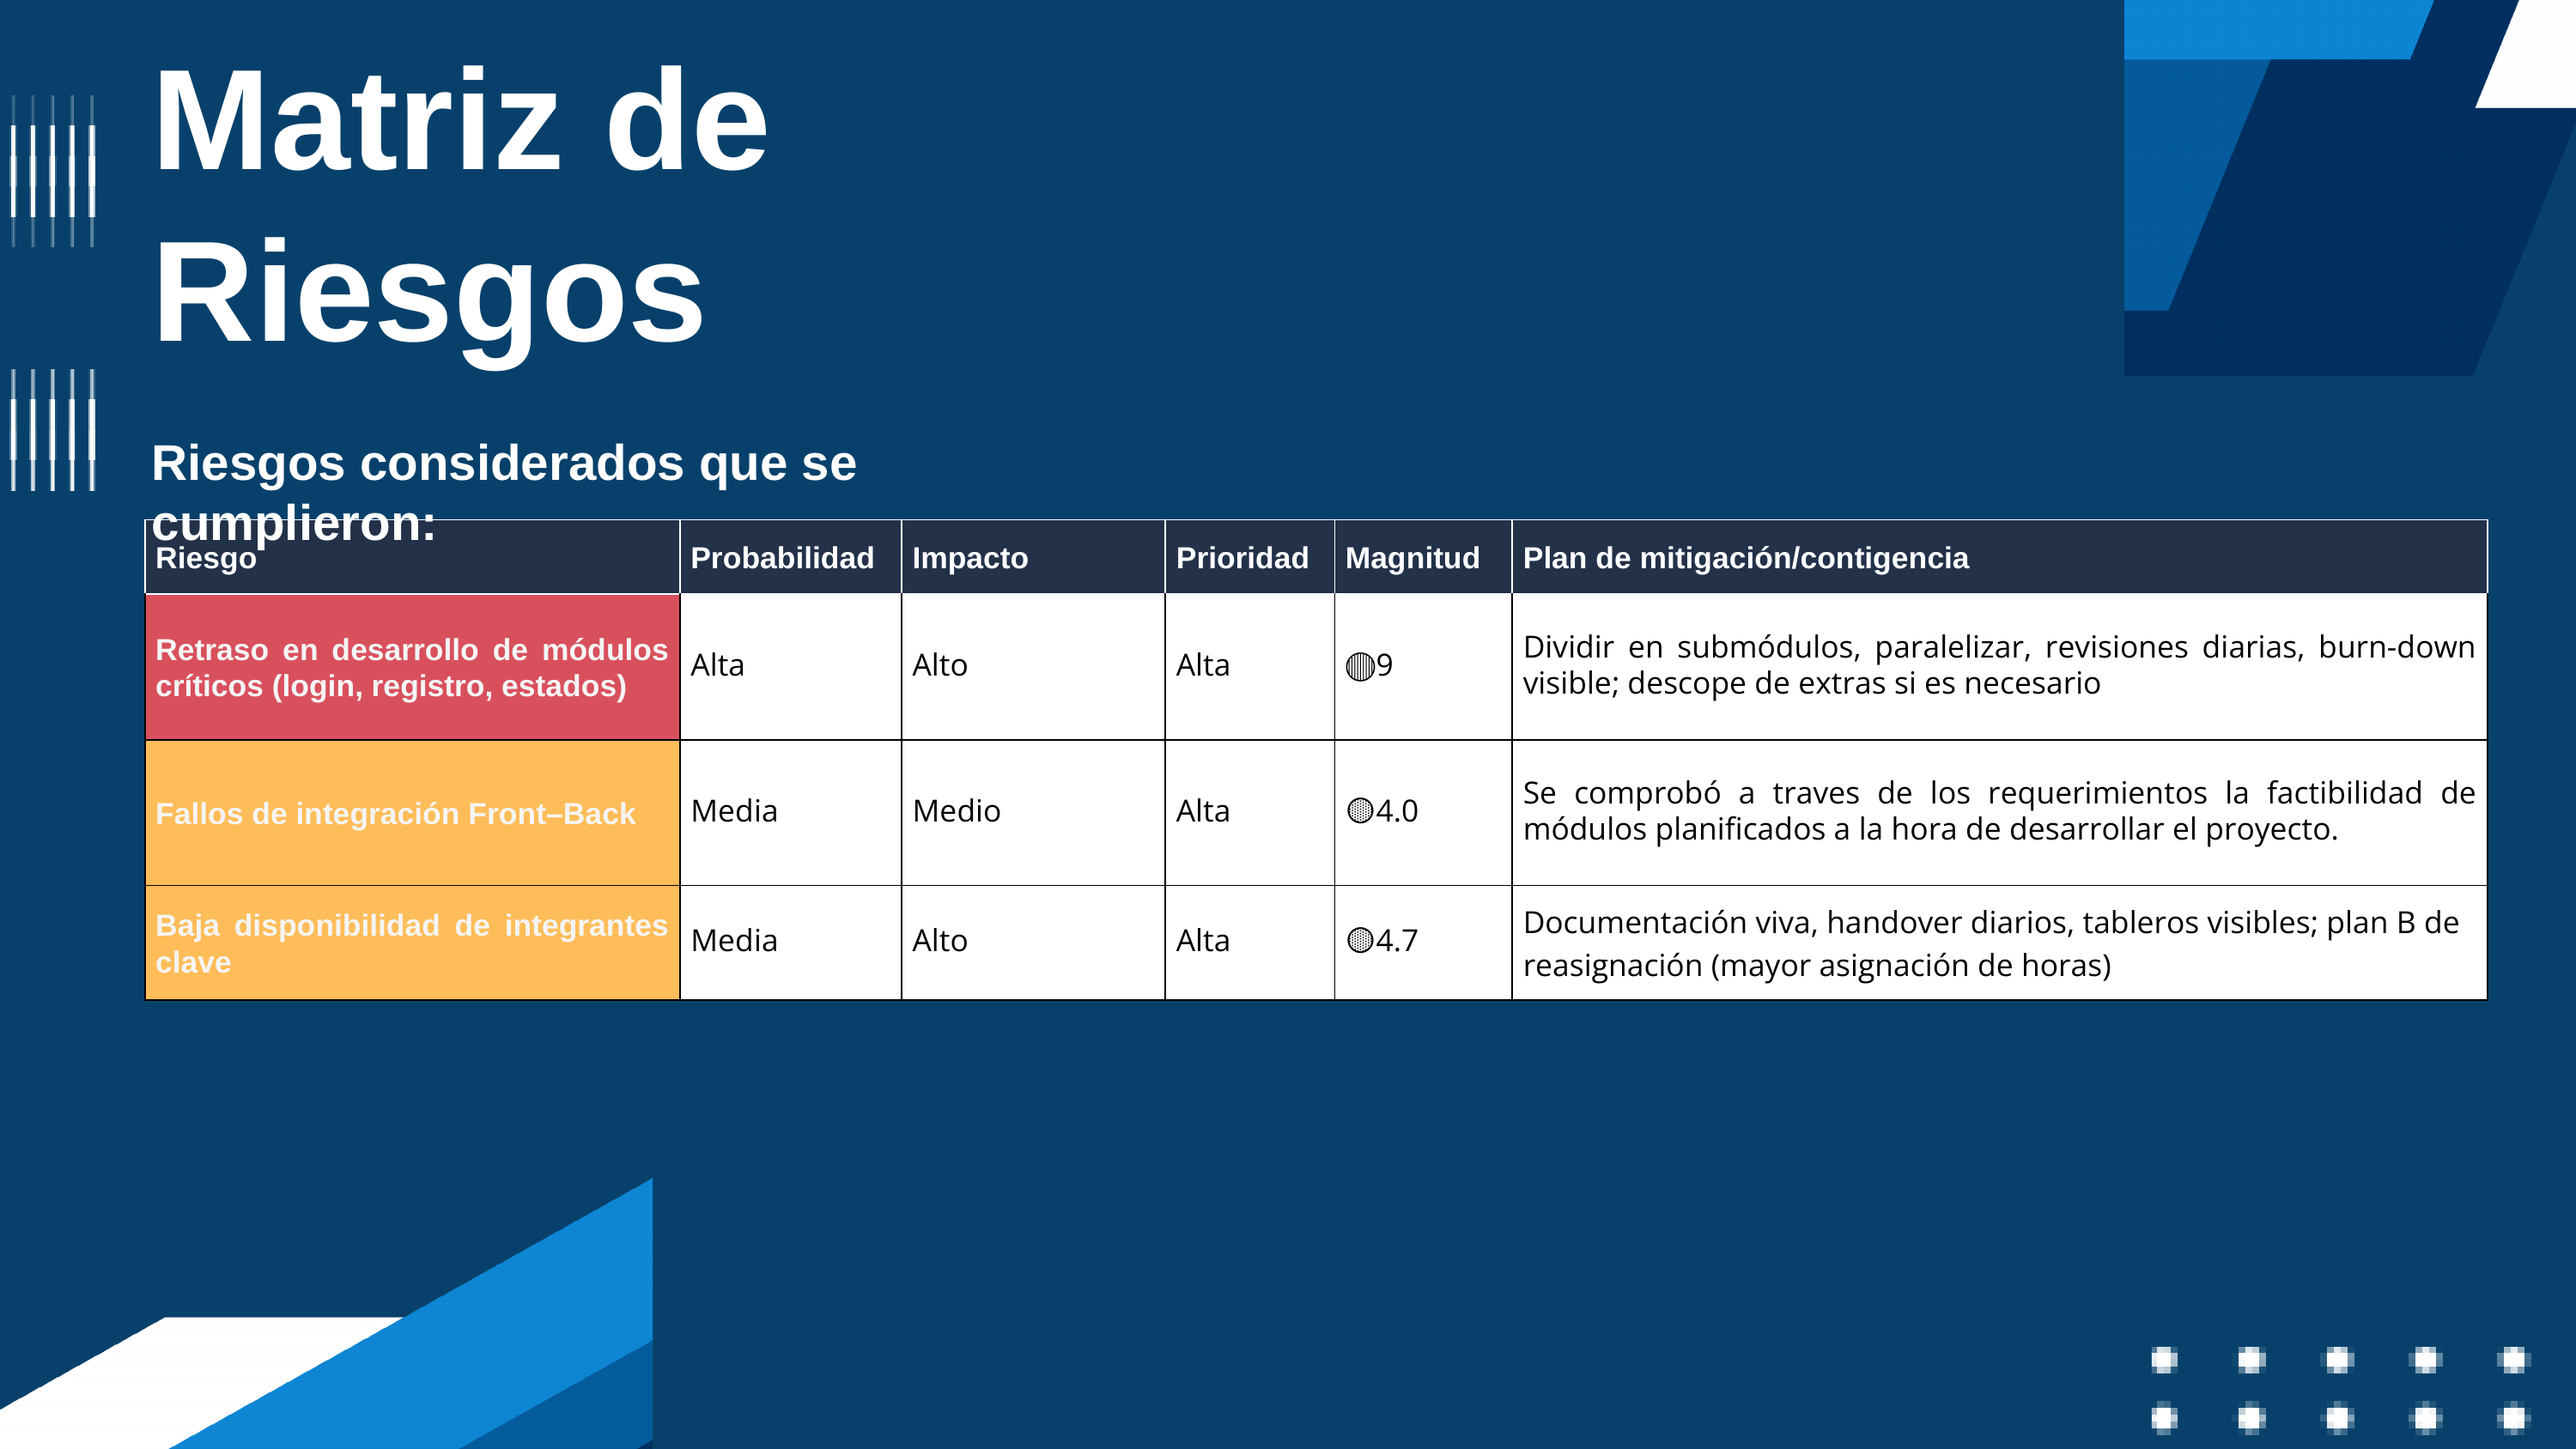

Matriz de Riesgos

Riesgos considerados que se cumplieron:
| Riesgo | Probabilidad | Impacto | Prioridad | Magnitud | Plan de mitigación/contigencia |
| --- | --- | --- | --- | --- | --- |
| Retraso en desarrollo de módulos críticos (login, registro, estados) | Alta | Alto | Alta | 🔴9 | Dividir en submódulos, paralelizar, revisiones diarias, burn-down visible; descope de extras si es necesario |
| Fallos de integración Front–Back | Media | Medio | Alta | 🟡4.0 | Se comprobó a traves de los requerimientos la factibilidad de módulos planificados a la hora de desarrollar el proyecto. |
| Baja disponibilidad de integrantes clave | Media | Alto | Alta | 🟡4.7 | Documentación viva, handover diarios, tableros visibles; plan B de reasignación (mayor asignación de horas) |